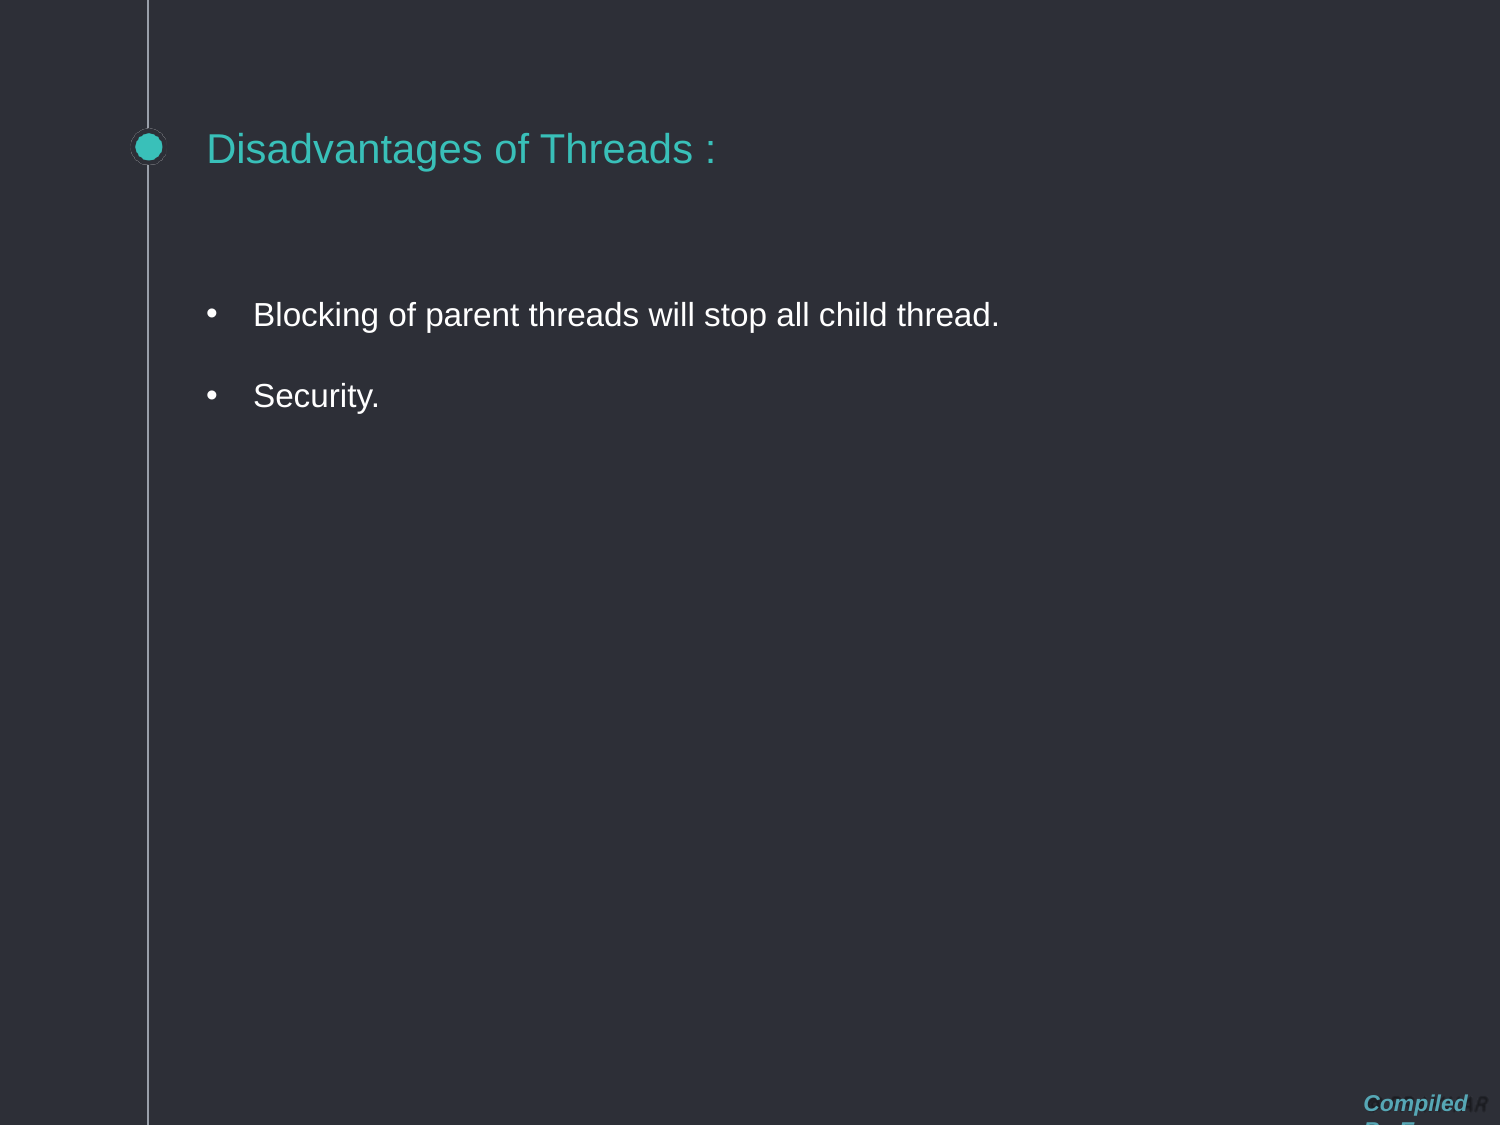

# Disadvantages of Threads :
Blocking of parent threads will stop all child thread.

Security.

Compiled By Er. Nawaraj Bhandari